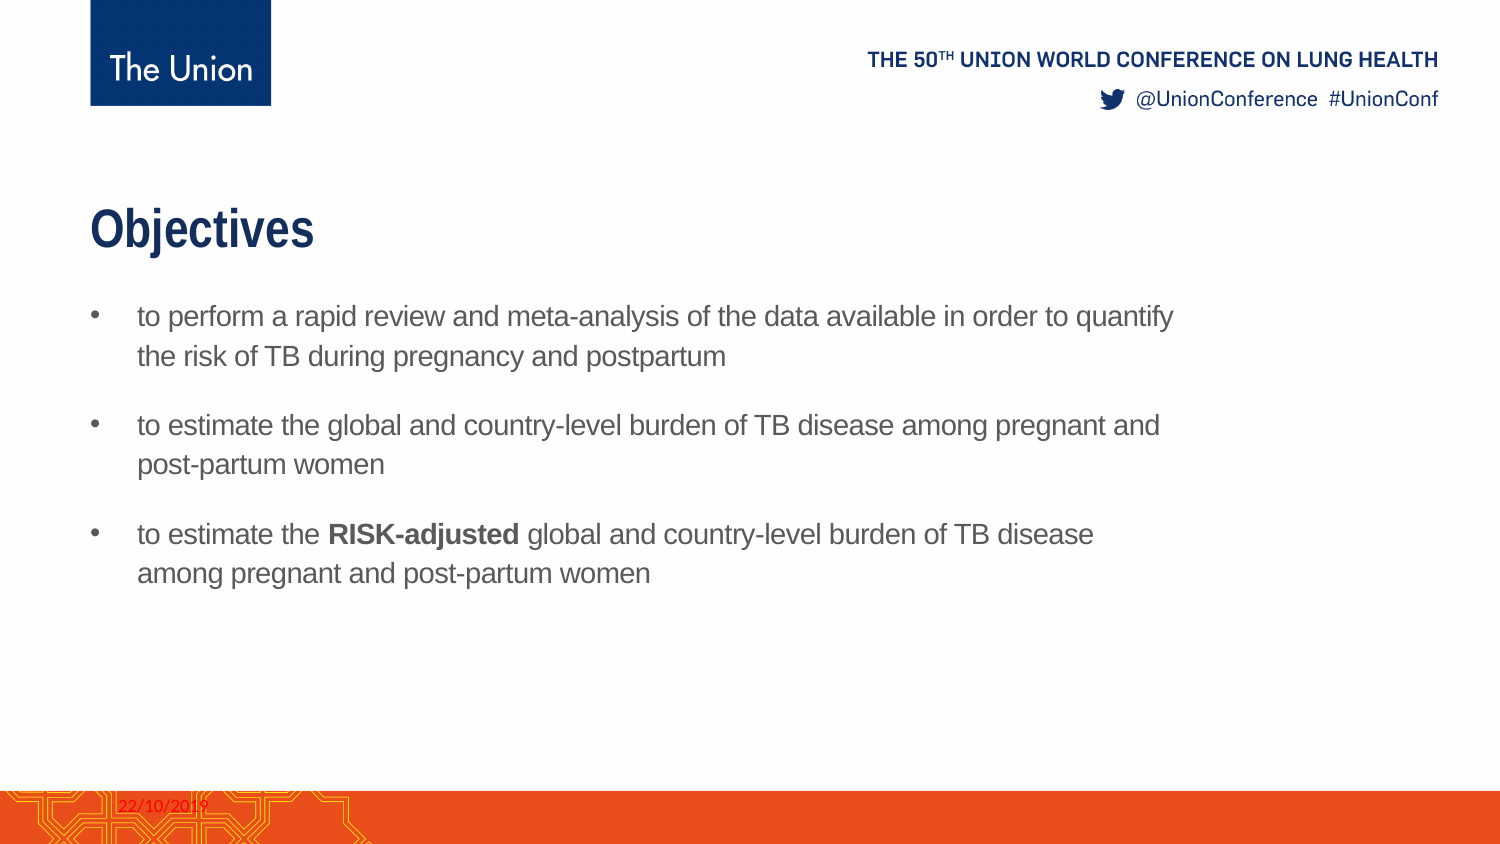

Objectives
to perform a rapid review and meta-analysis of the data available in order to quantify the risk of TB during pregnancy and postpartum
to estimate the global and country-level burden of TB disease among pregnant and post-partum women
to estimate the RISK-adjusted global and country-level burden of TB disease among pregnant and post-partum women
22/10/2019